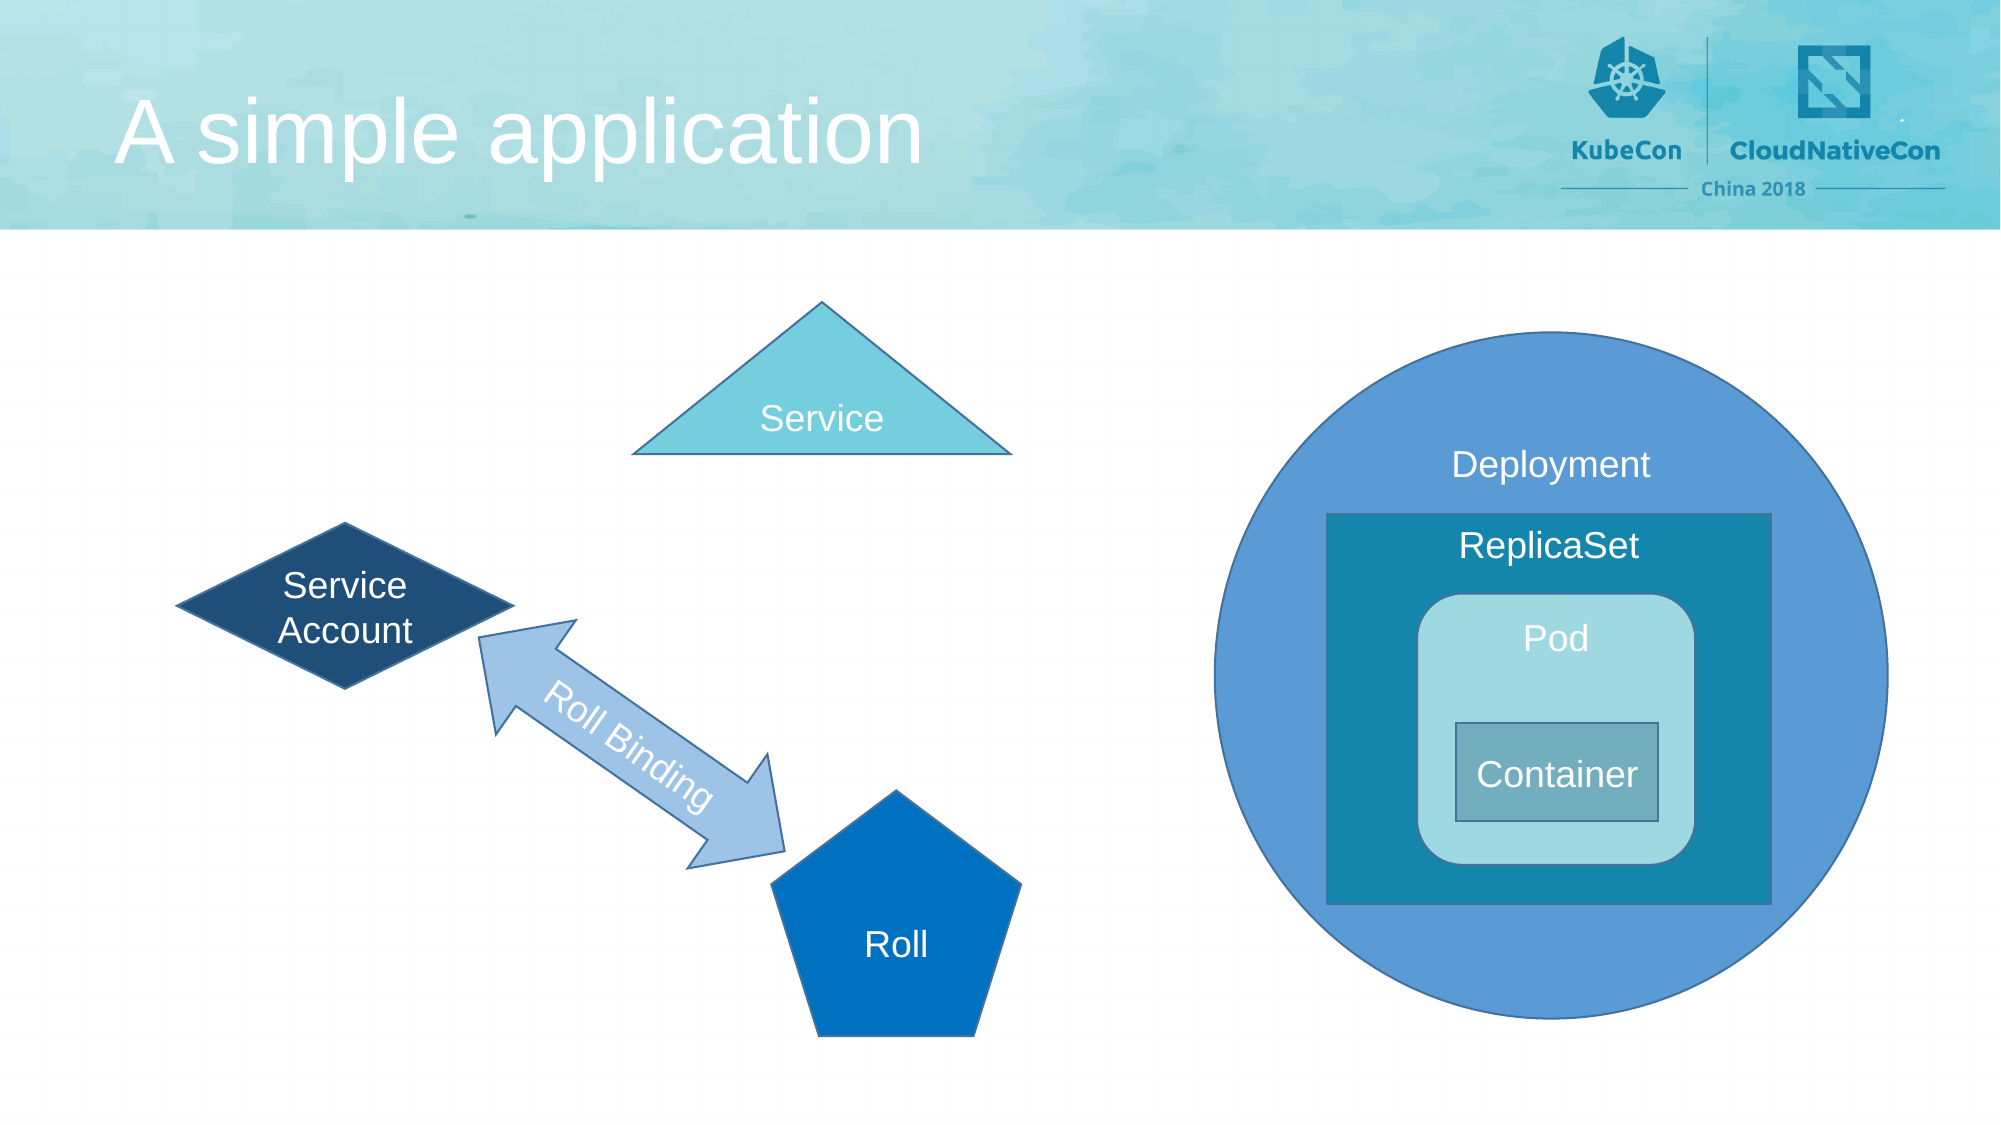

# A simple application
Service
Deployment
ReplicaSet
Service Account
Pod
Roll Binding
Container
Roll